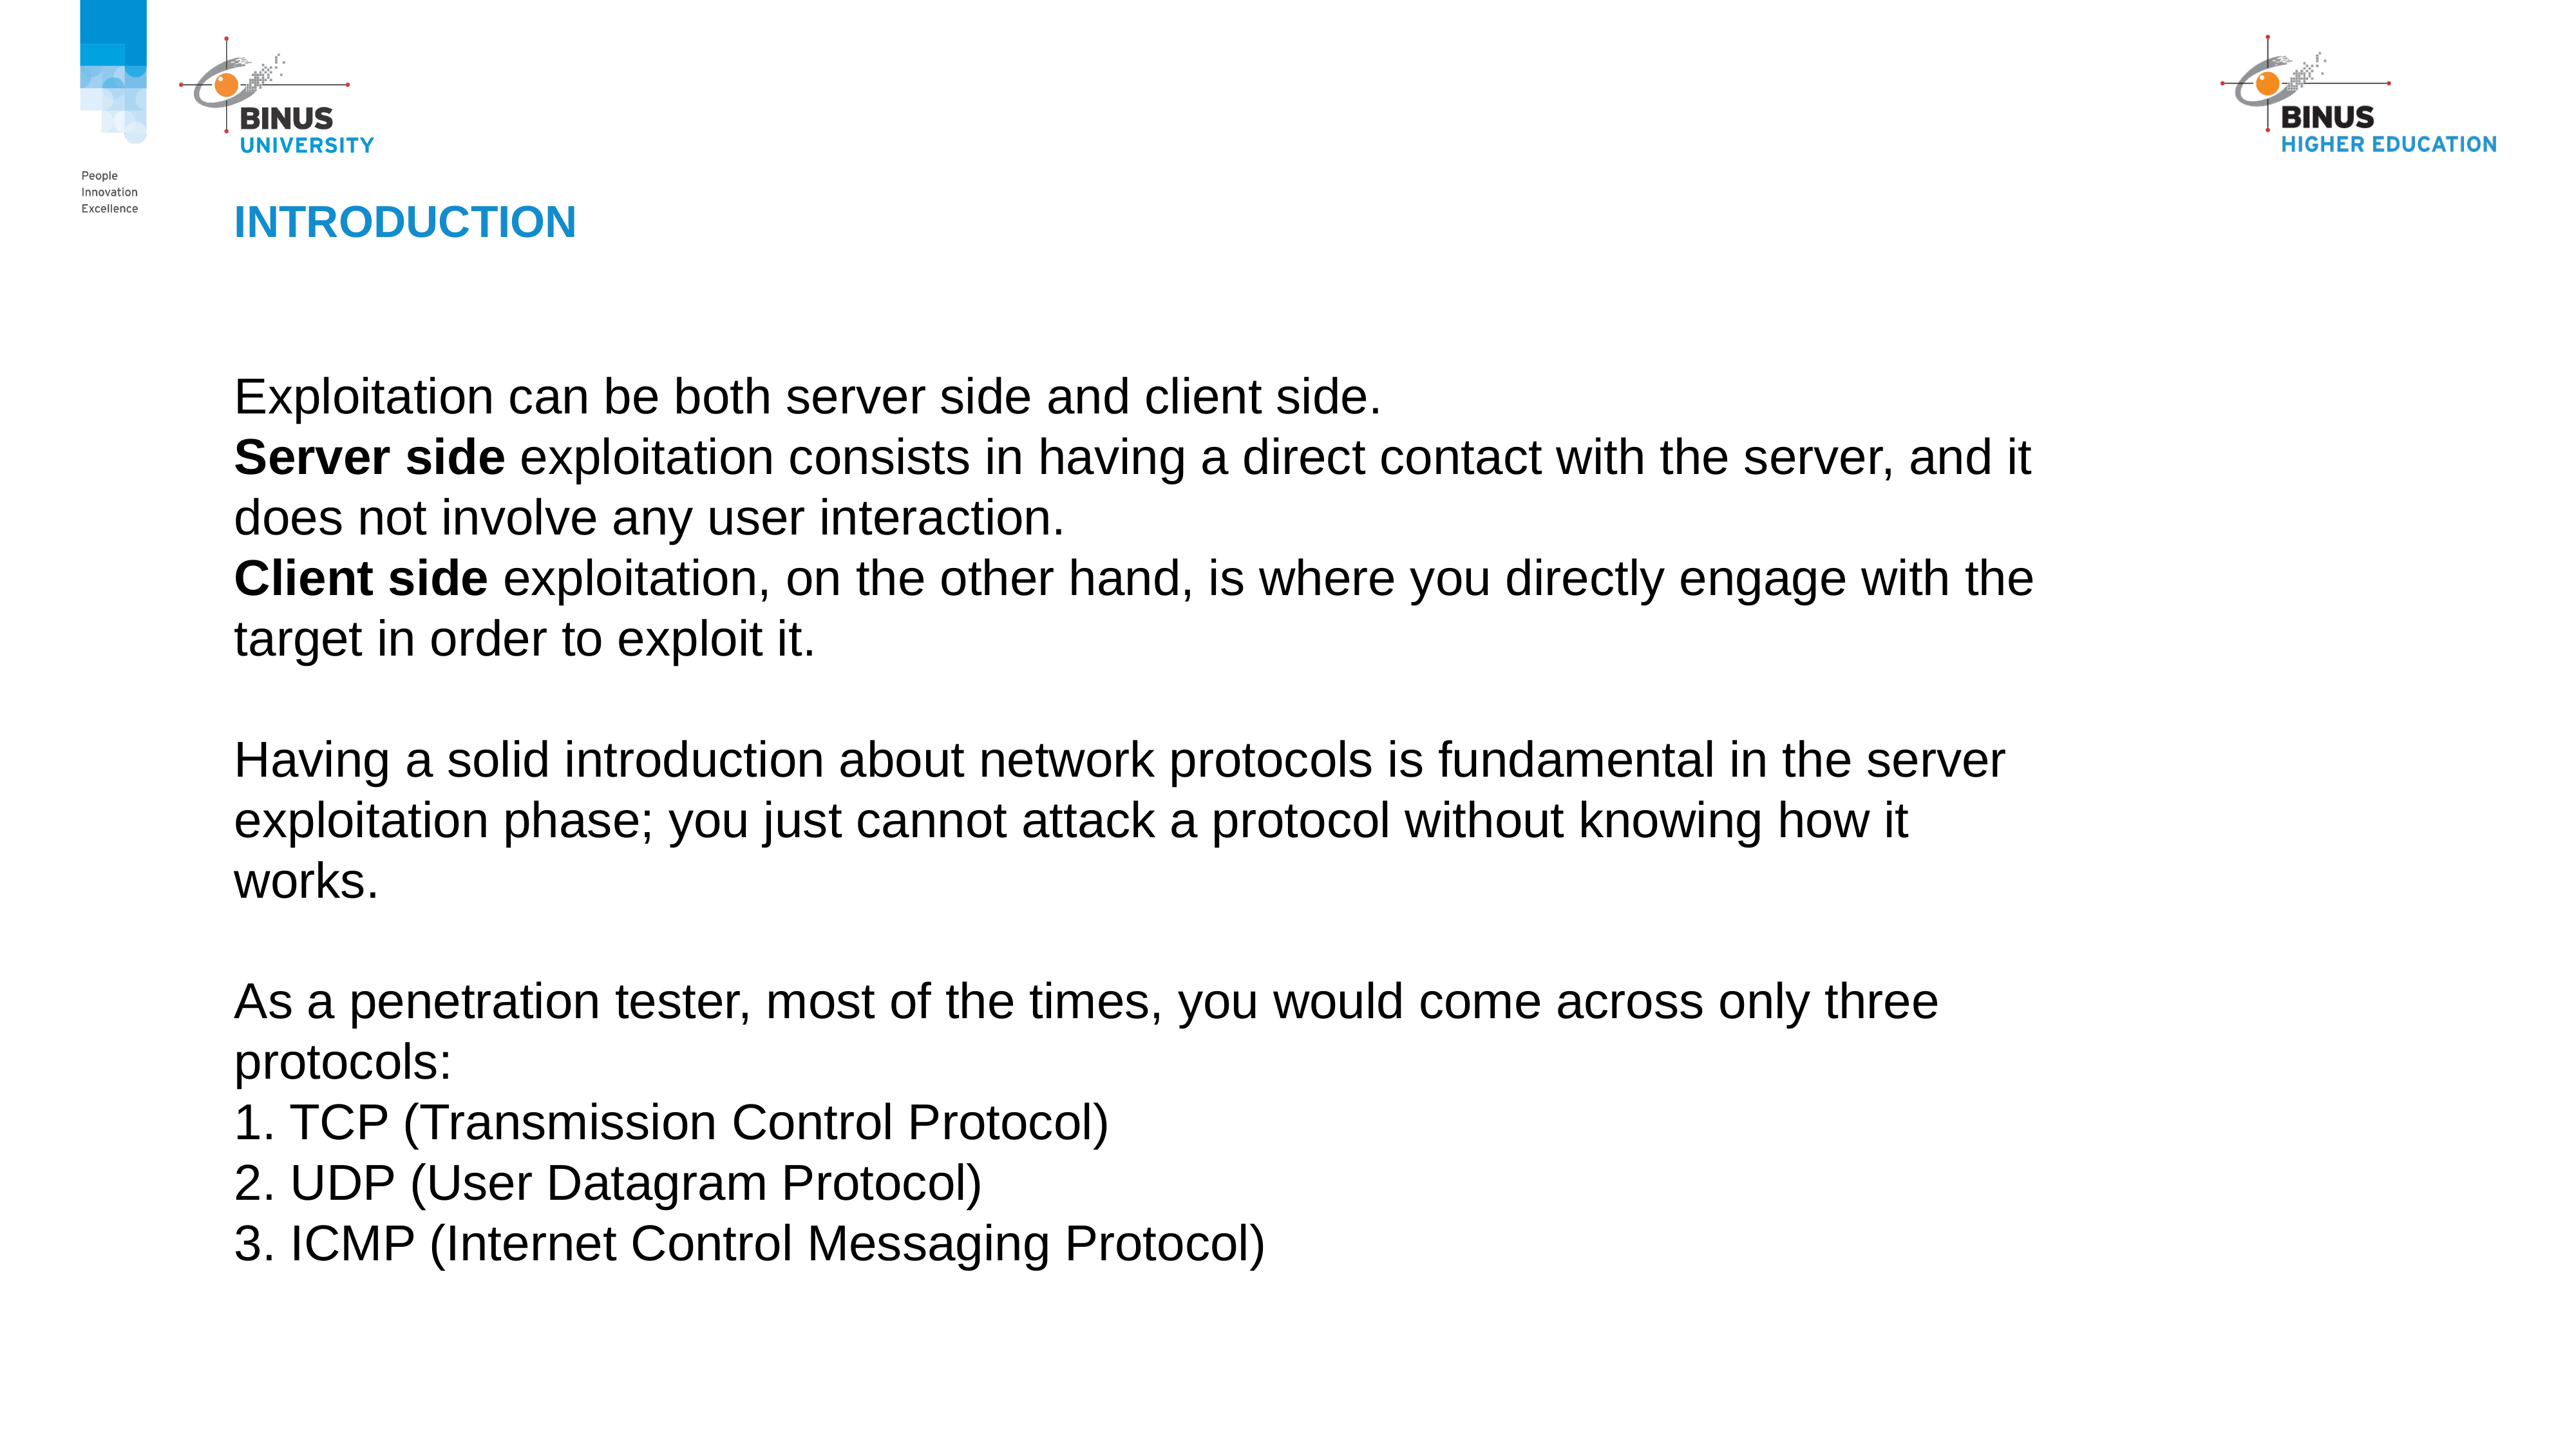

# introduction

Exploitation can be both server side and client side.
Server side exploitation consists in having a direct contact with the server, and it does not involve any user interaction.
Client side exploitation, on the other hand, is where you directly engage with the
target in order to exploit it.

Having a solid introduction about network protocols is fundamental in the server exploitation phase; you just cannot attack a protocol without knowing how it works.

As a penetration tester, most of the times, you would come across only three protocols:
1. TCP (Transmission Control Protocol)
2. UDP (User Datagram Protocol)
3. ICMP (Internet Control Messaging Protocol)